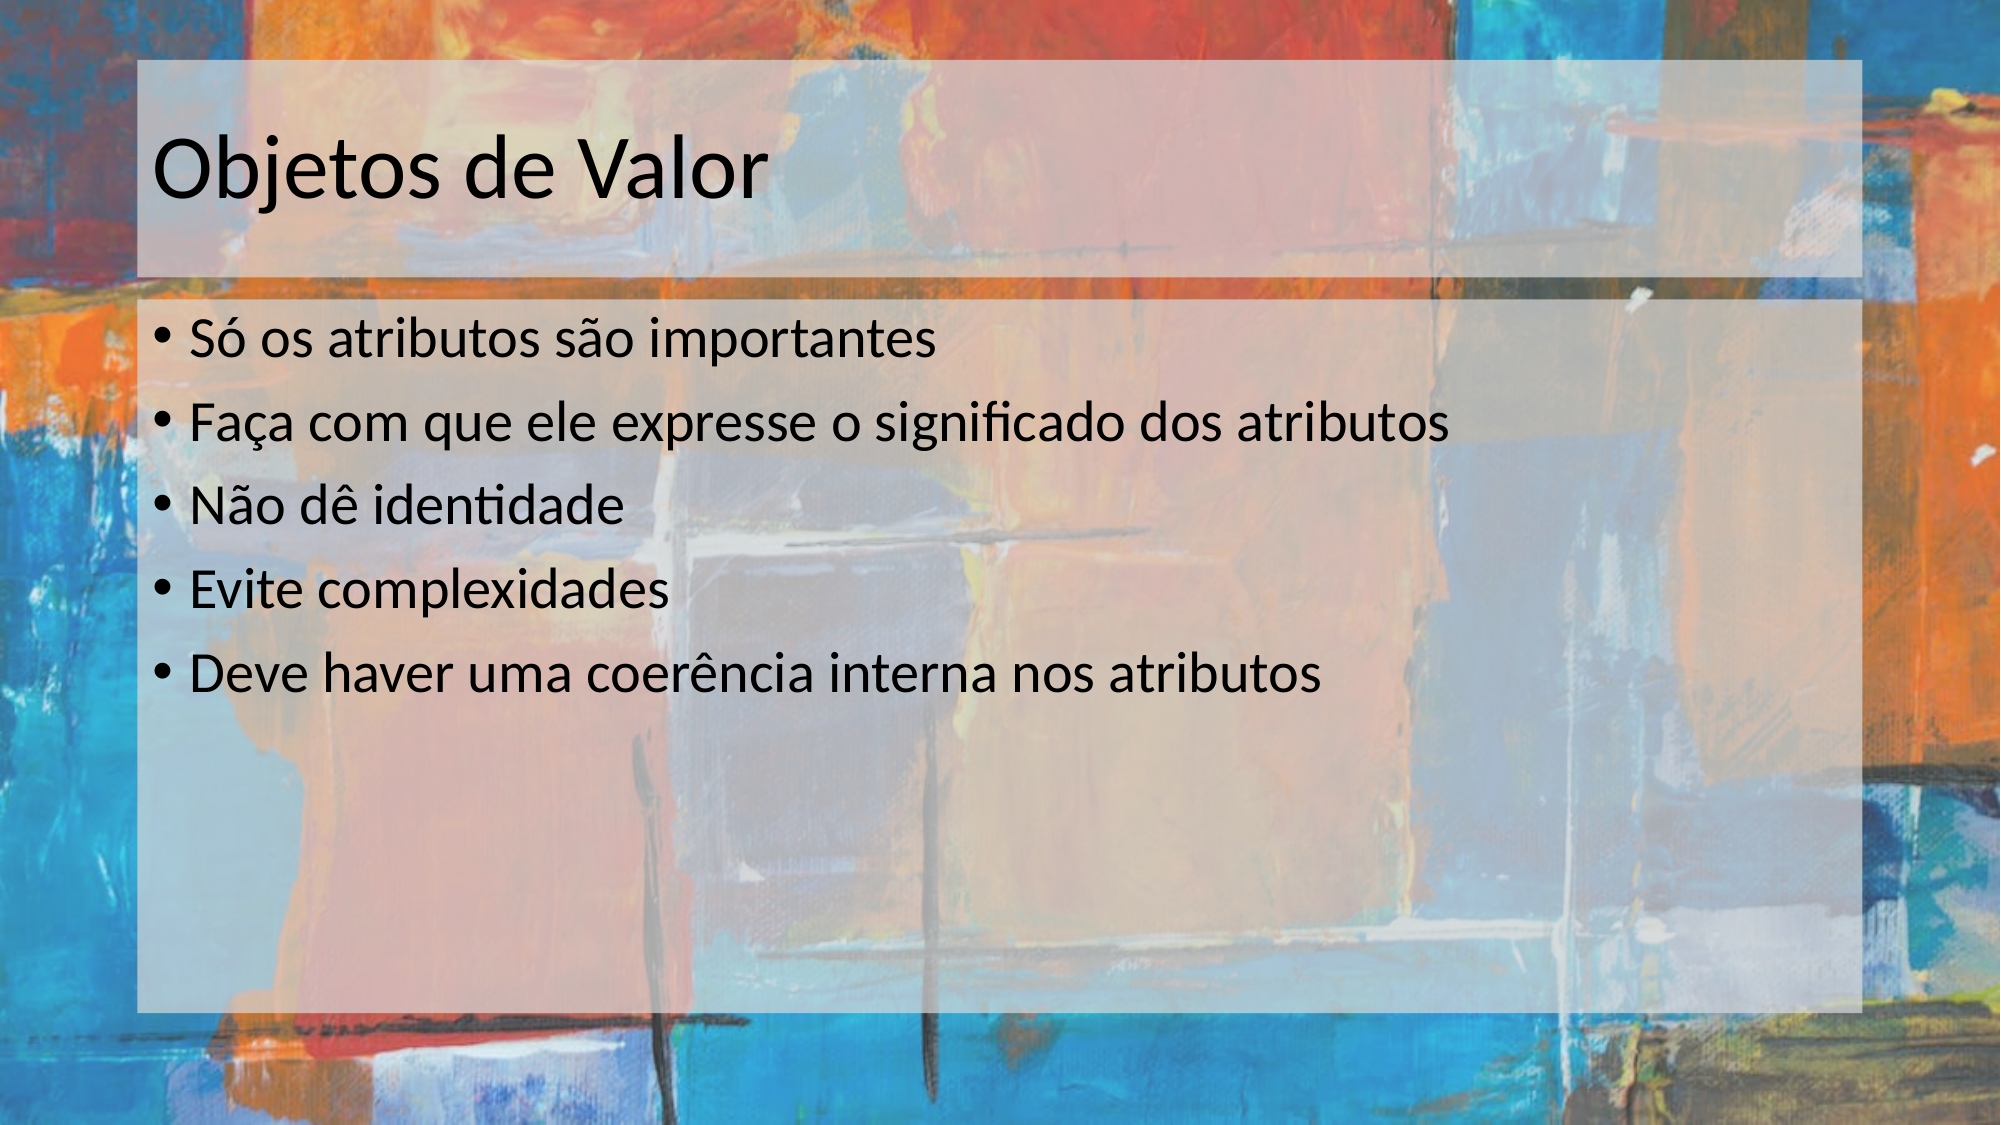

# Objetos de Valor
Só os atributos são importantes
Faça com que ele expresse o significado dos atributos
Não dê identidade
Evite complexidades
Deve haver uma coerência interna nos atributos